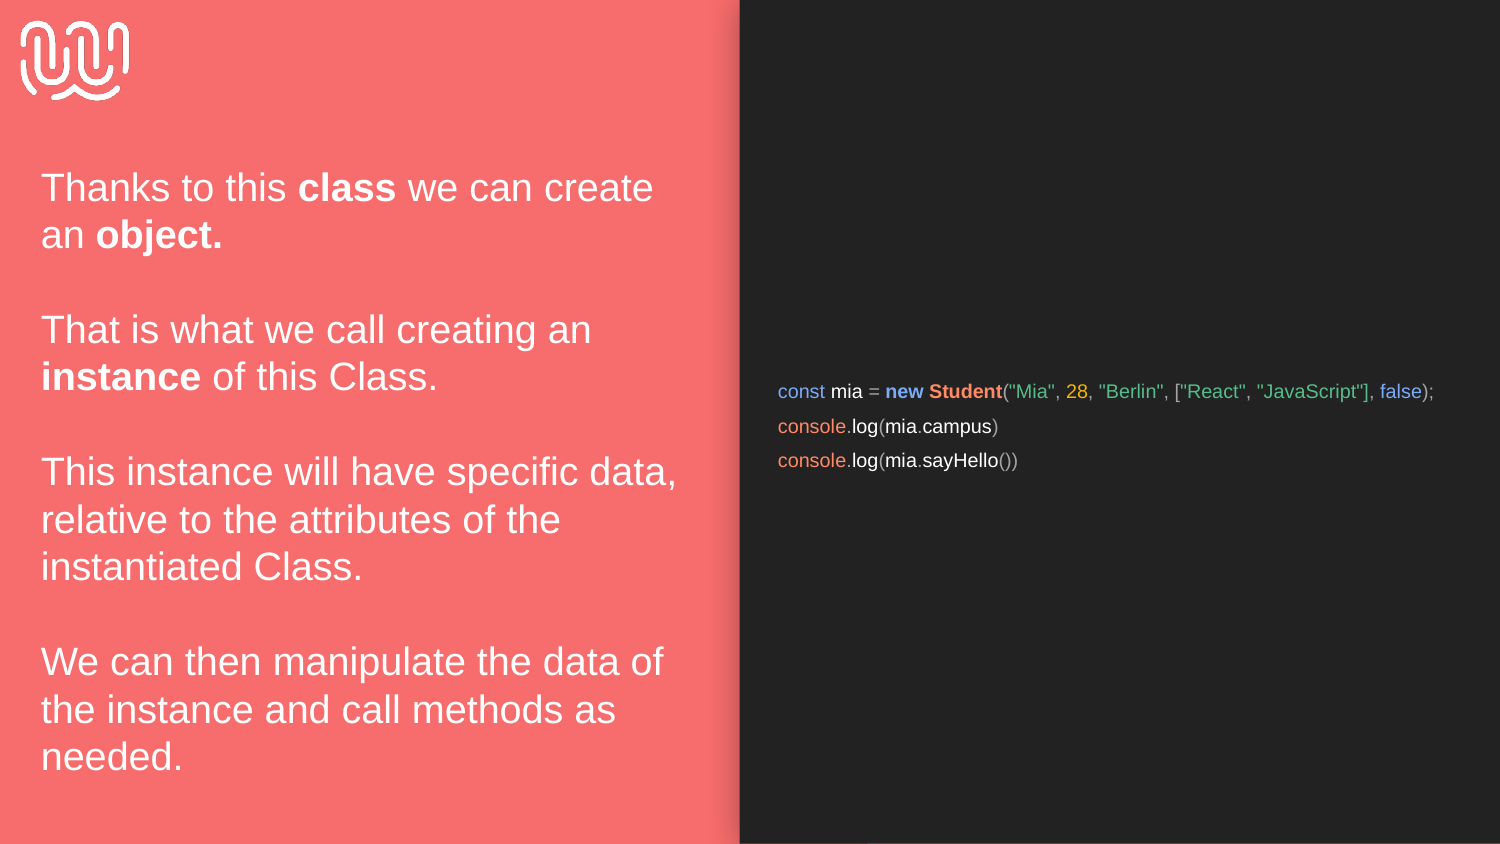

const mia = new Student("Mia", 28, "Berlin", ["React", "JavaScript"], false);
console.log(mia.campus)
console.log(mia.sayHello())

Thanks to this class we can create an object.
That is what we call creating an instance of this Class.

This instance will have specific data, relative to the attributes of the instantiated Class.

We can then manipulate the data of the instance and call methods as needed.